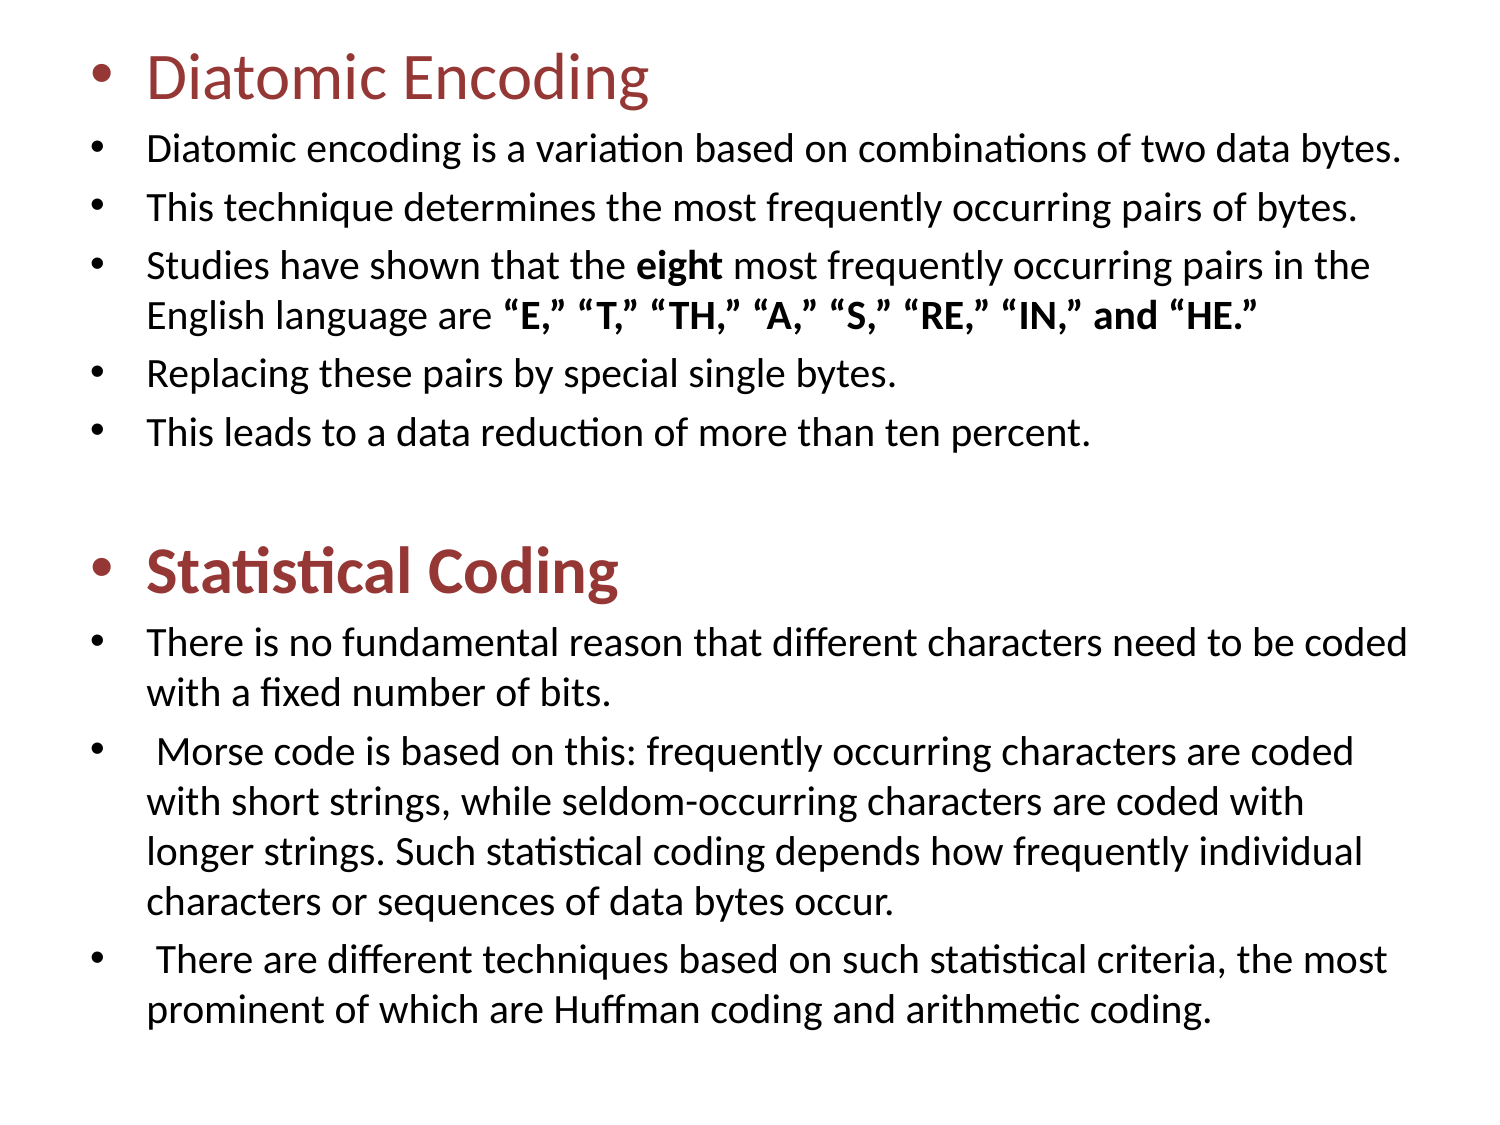

Diatomic Encoding
Diatomic encoding is a variation based on combinations of two data bytes.
This technique determines the most frequently occurring pairs of bytes.
Studies have shown that the eight most frequently occurring pairs in the English language are “E,” “T,” “TH,” “A,” “S,” “RE,” “IN,” and “HE.”
Replacing these pairs by special single bytes.
This leads to a data reduction of more than ten percent.

Statistical Coding
There is no fundamental reason that different characters need to be coded with a fixed number of bits.
 Morse code is based on this: frequently occurring characters are coded with short strings, while seldom-occurring characters are coded with longer strings. Such statistical coding depends how frequently individual characters or sequences of data bytes occur.
 There are different techniques based on such statistical criteria, the most prominent of which are Huffman coding and arithmetic coding.